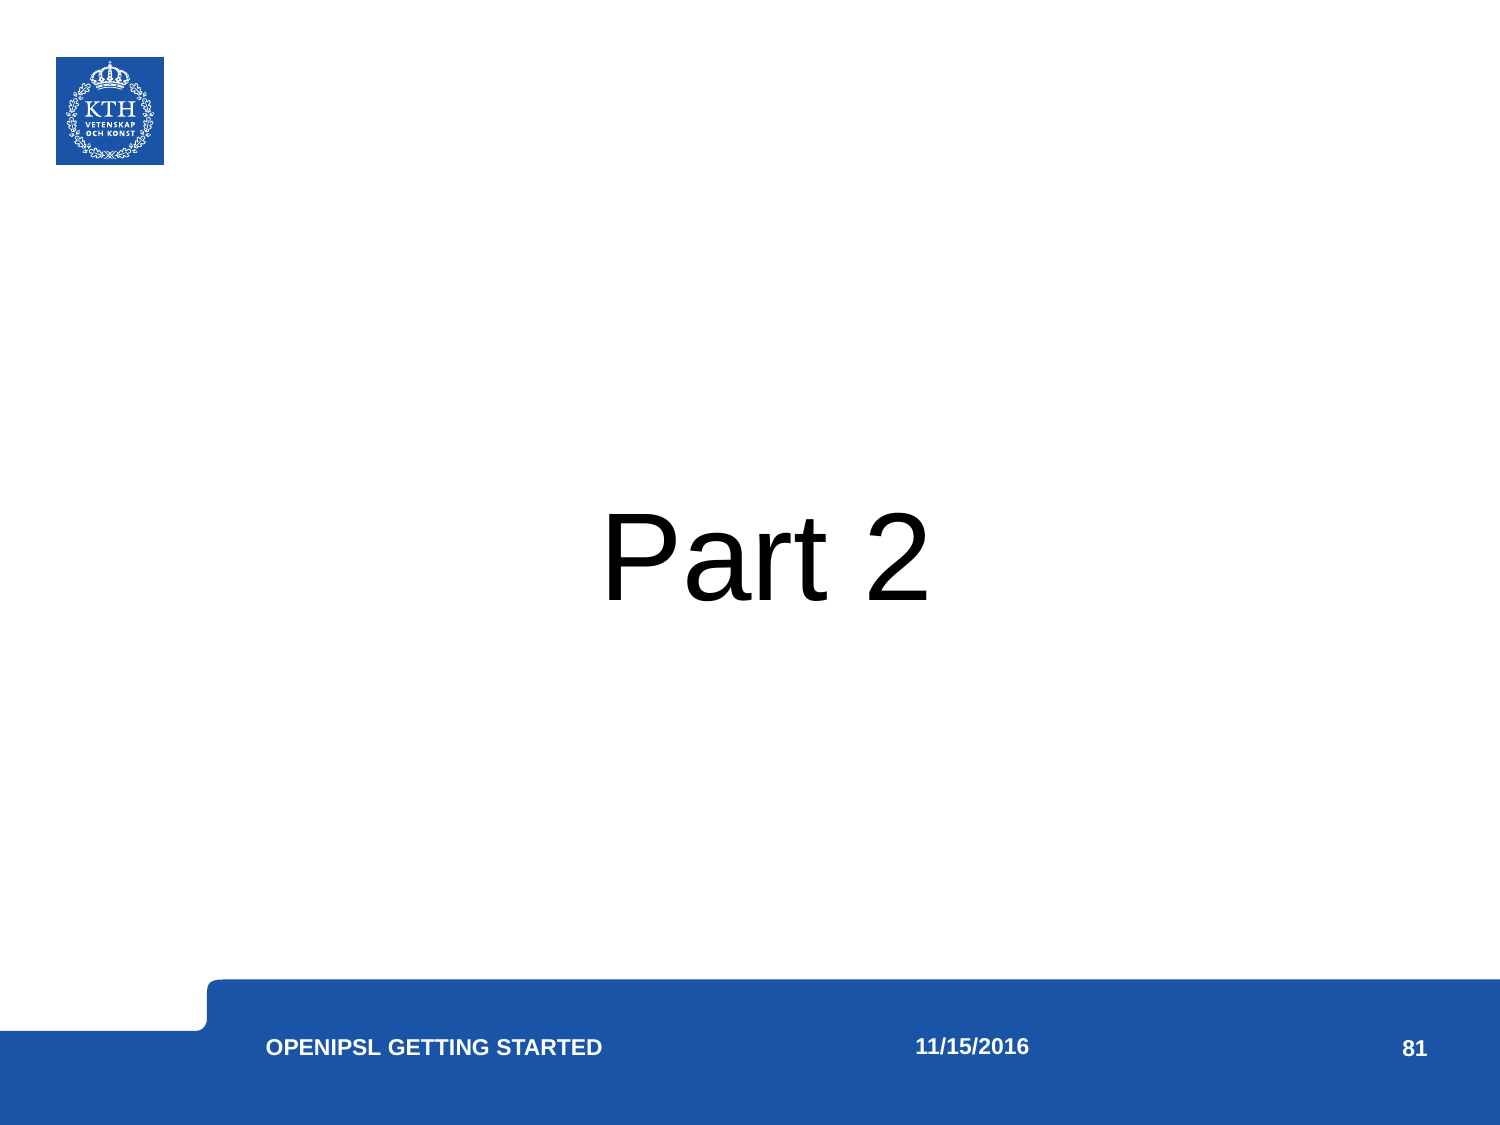

Part 2
11/15/2016
81
OpenIPSL Getting Started